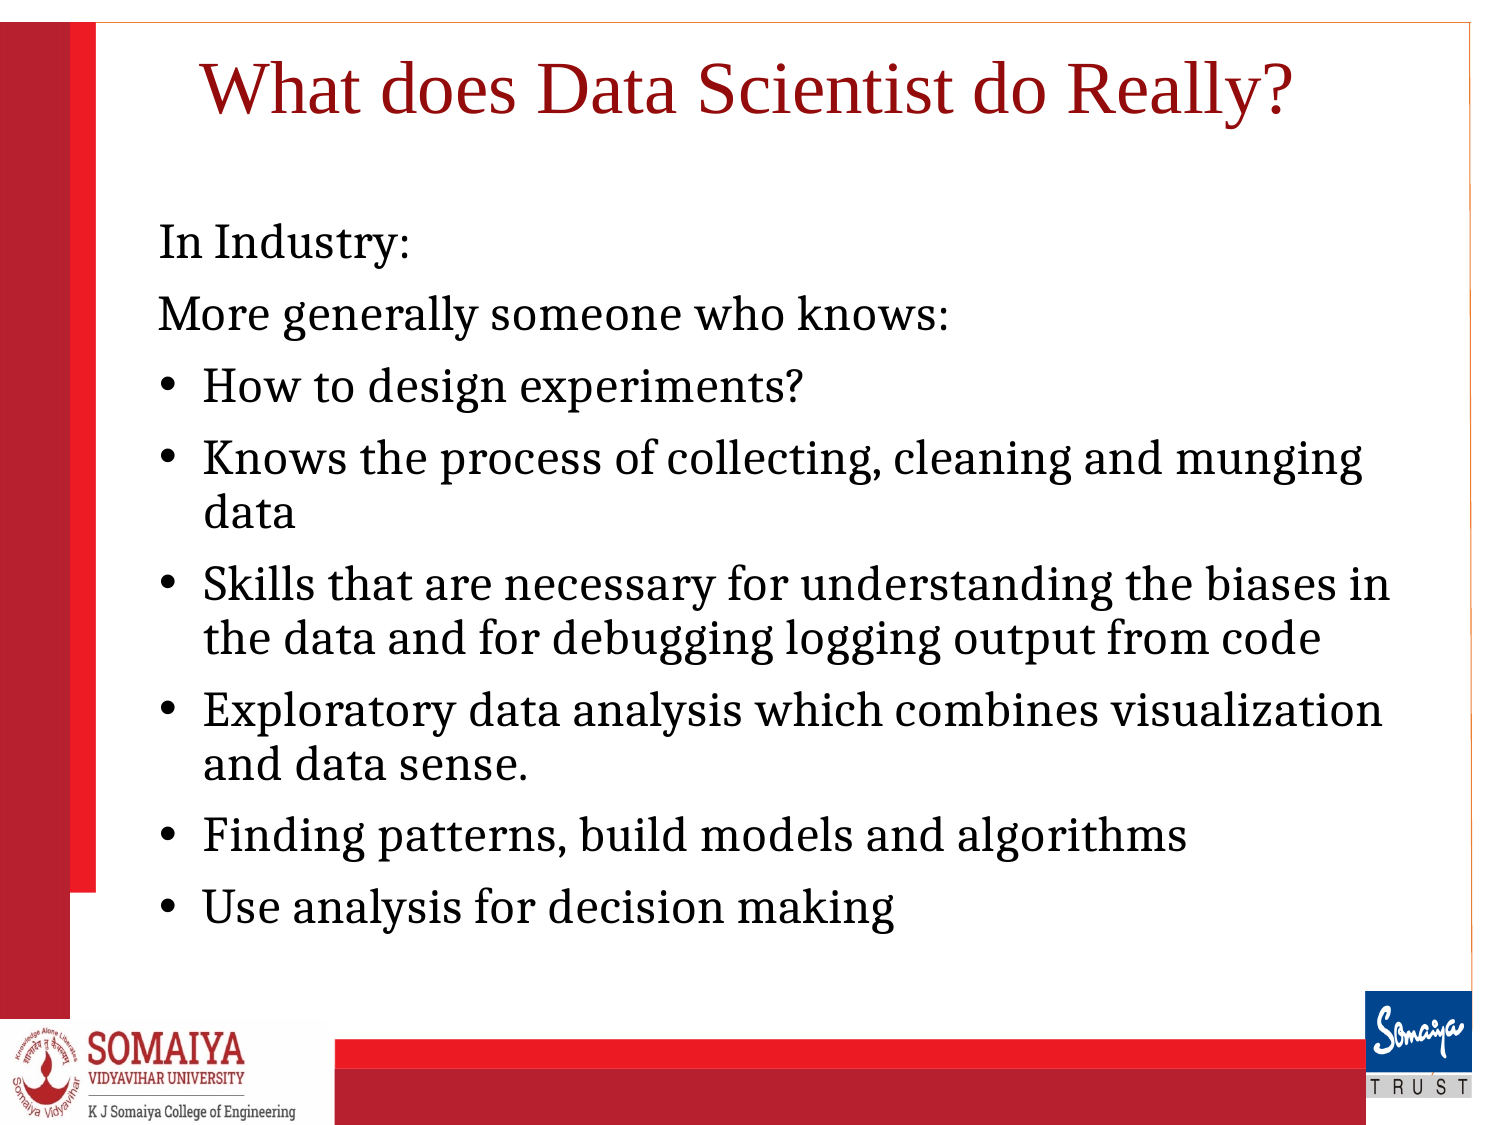

# What does Data Scientist do Really?
In Industry:
More generally someone who knows:
How to design experiments?
Knows the process of collecting, cleaning and munging data
Skills that are necessary for understanding the biases in the data and for debugging logging output from code
Exploratory data analysis which combines visualization and data sense.
Finding patterns, build models and algorithms
Use analysis for decision making